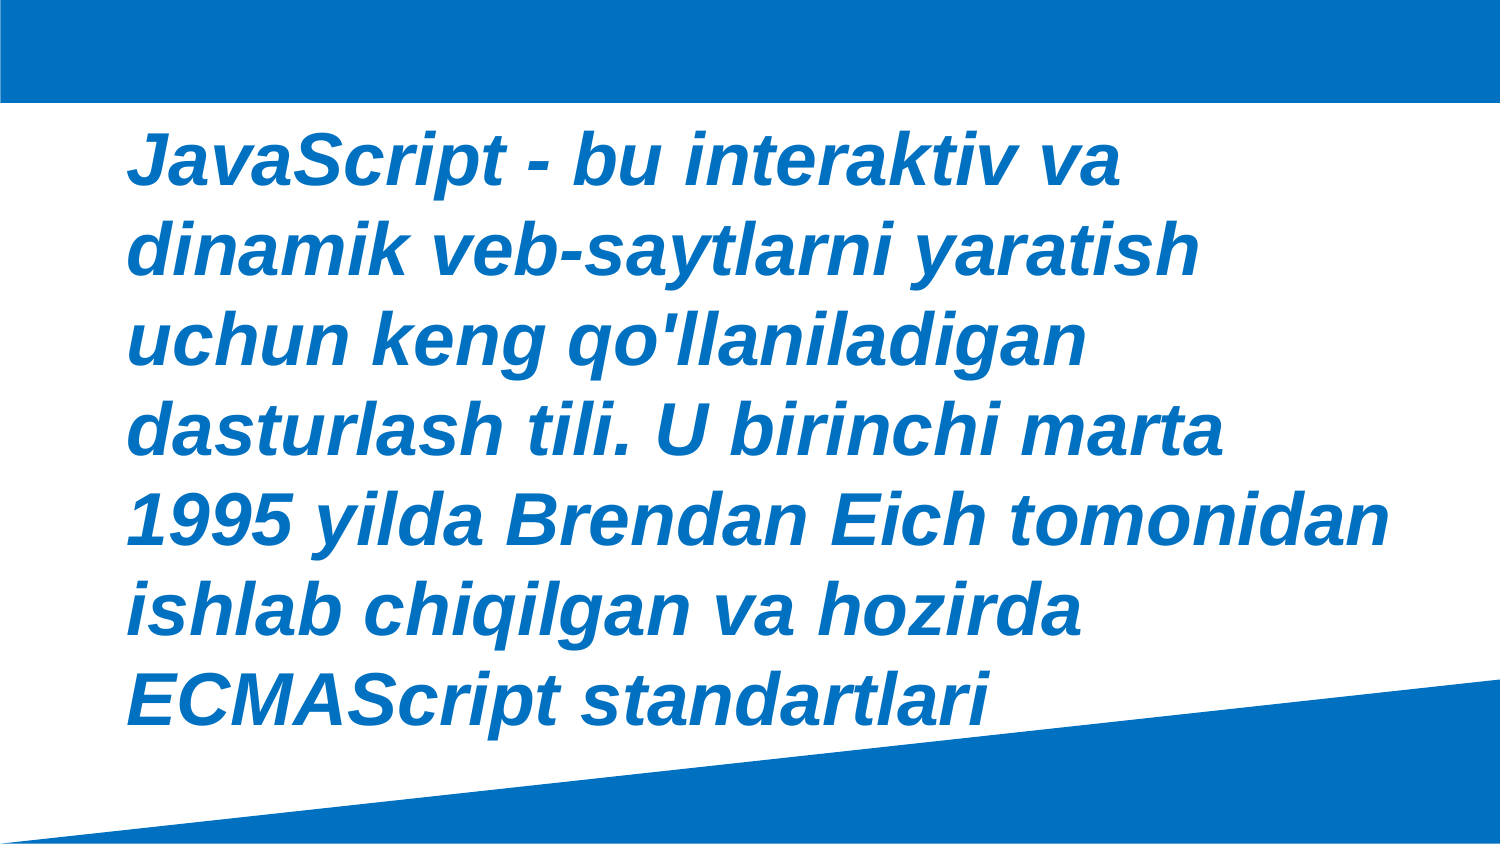

JavaScript - bu interaktiv va dinamik veb-saytlarni yaratish uchun keng qo'llaniladigan dasturlash tili. U birinchi marta 1995 yilda Brendan Eich tomonidan ishlab chiqilgan va hozirda ECMAScript standartlari